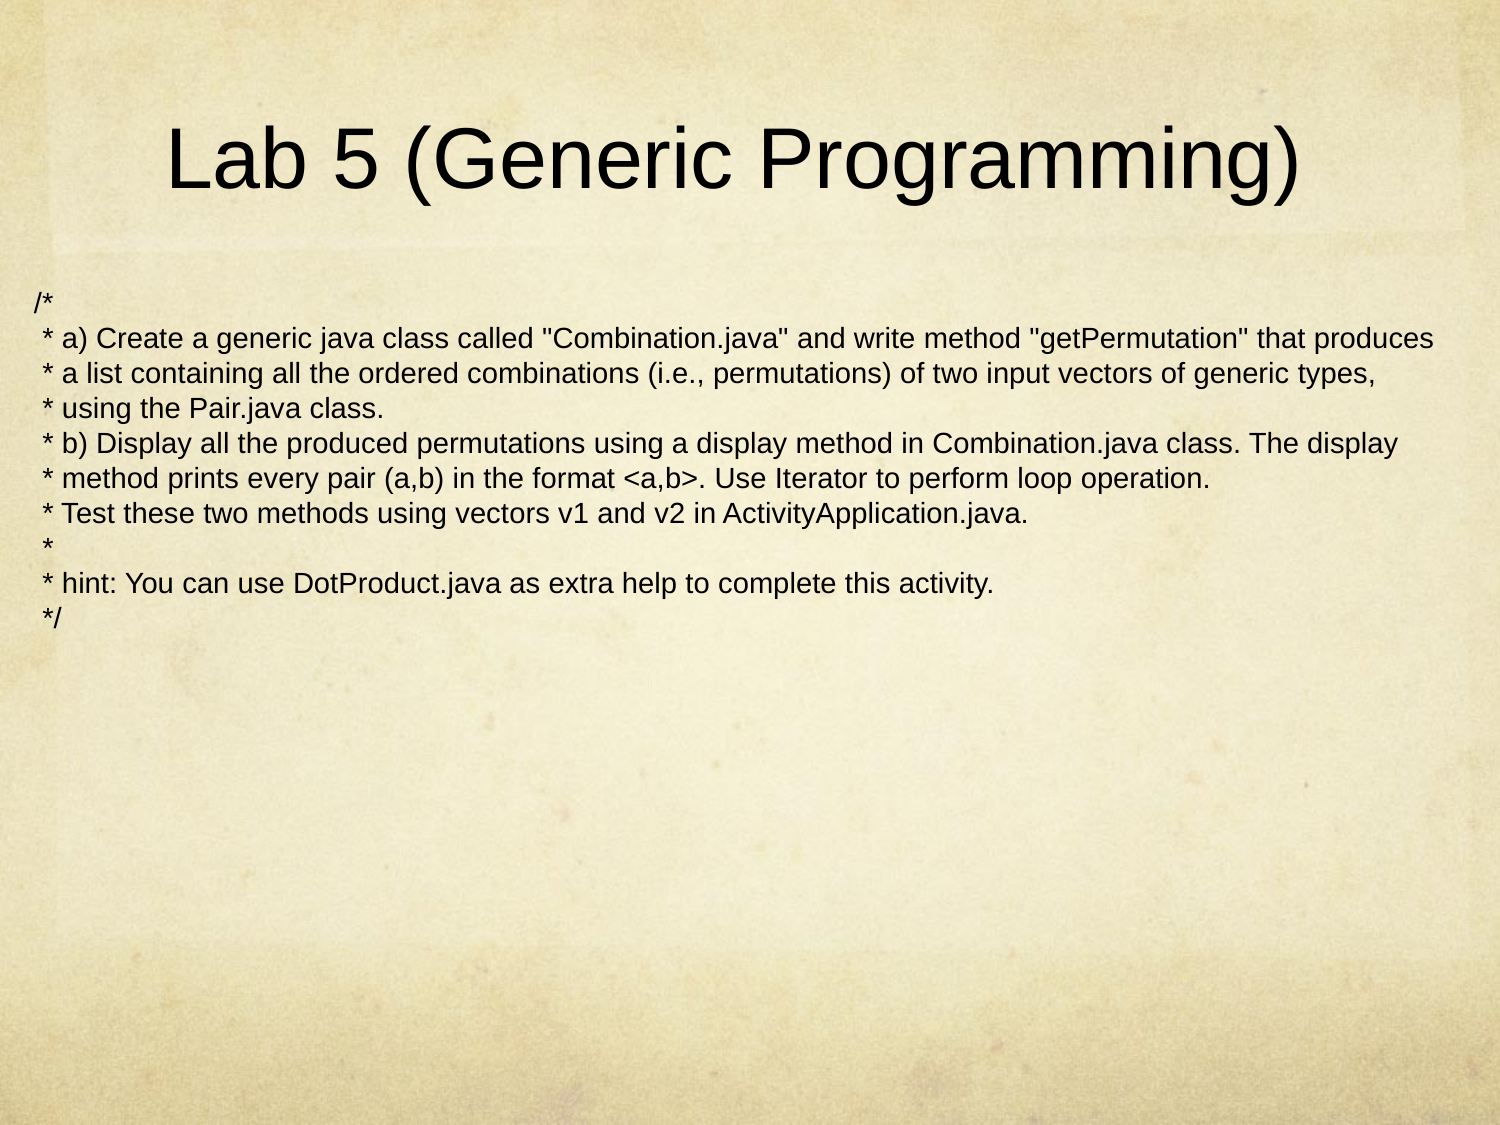

# Lab 5 (Generic Programming)
/*
 * a) Create a generic java class called "Combination.java" and write method "getPermutation" that produces
 * a list containing all the ordered combinations (i.e., permutations) of two input vectors of generic types,
 * using the Pair.java class.
 * b) Display all the produced permutations using a display method in Combination.java class. The display
 * method prints every pair (a,b) in the format <a,b>. Use Iterator to perform loop operation.
 * Test these two methods using vectors v1 and v2 in ActivityApplication.java.
 *
 * hint: You can use DotProduct.java as extra help to complete this activity.
 */